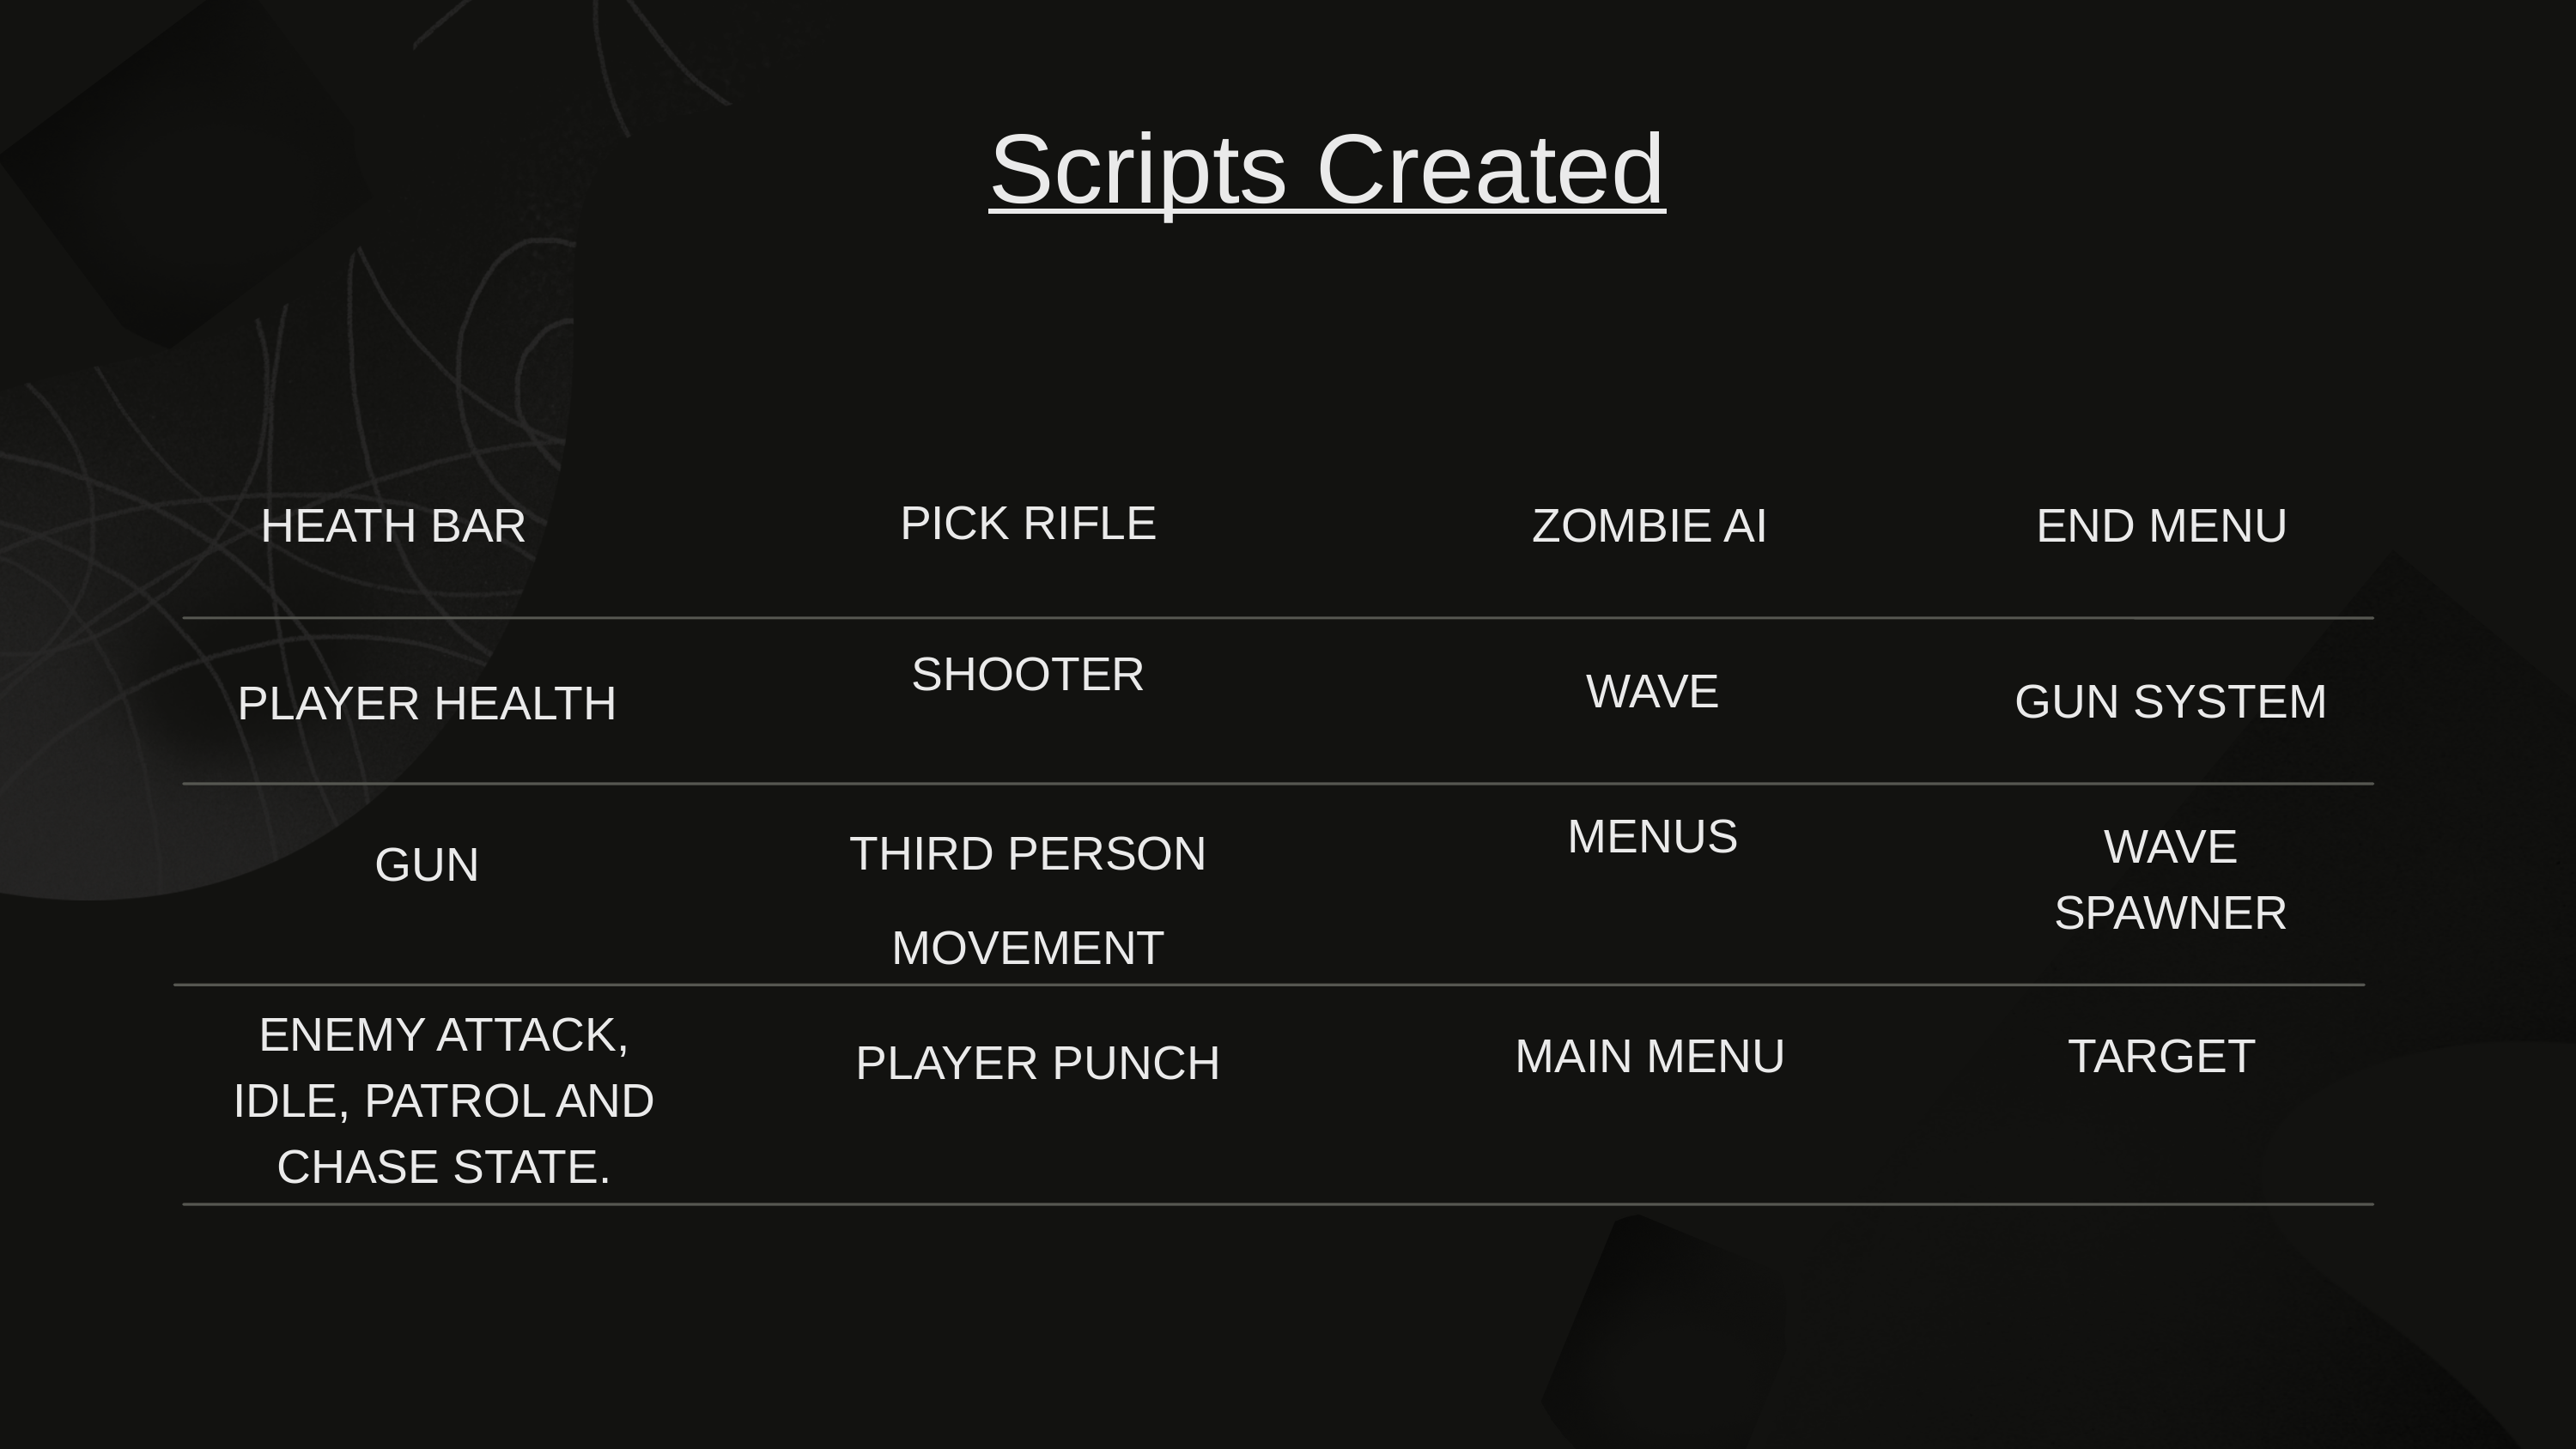

Scripts Created
PICK RIFLE
HEATH BAR
ZOMBIE AI
END MENU

SHOOTER
PLAYER HEALTH
WAVE
GUN SYSTEM

THIRD PERSON MOVEMENT
MENUS
WAVE SPAWNER
GUN

PLAYER PUNCH
ENEMY ATTACK, IDLE, PATROL AND CHASE STATE.
MAIN MENU
TARGET